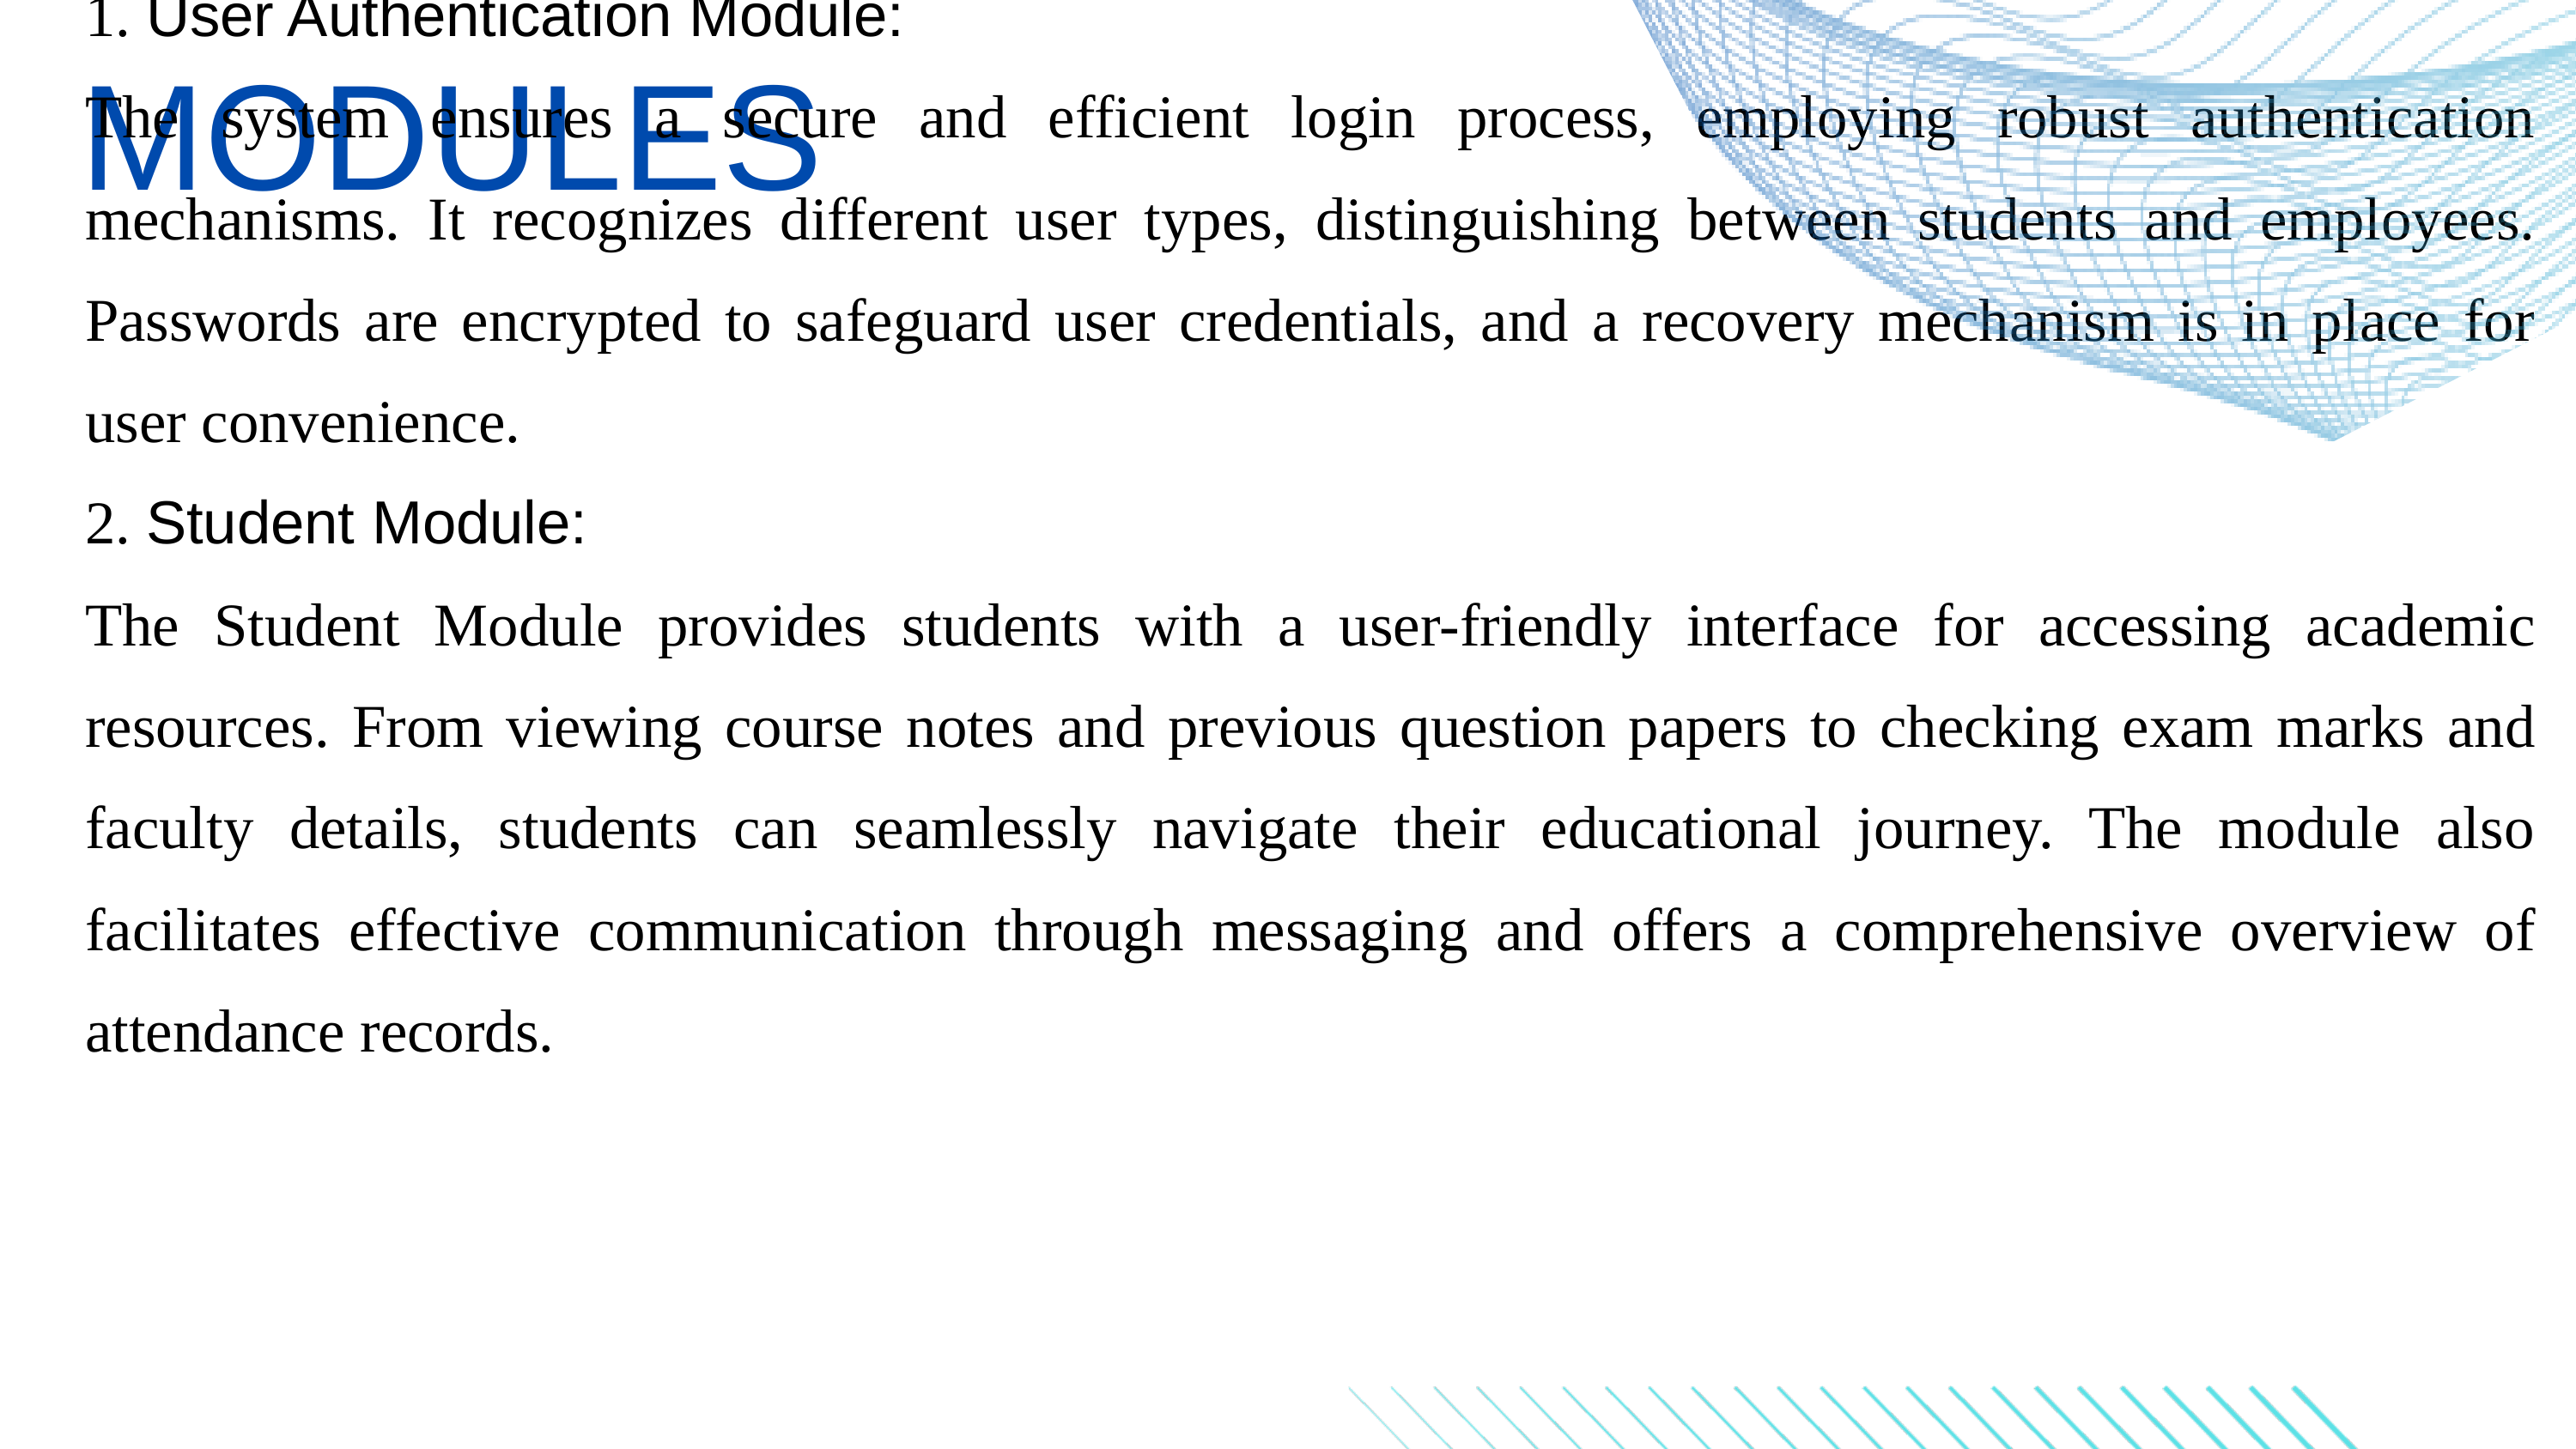

MODULES

1. User Authentication Module:
The system ensures a secure and efficient login process, employing robust authentication mechanisms. It recognizes different user types, distinguishing between students and employees. Passwords are encrypted to safeguard user credentials, and a recovery mechanism is in place for user convenience.
2. Student Module:
The Student Module provides students with a user-friendly interface for accessing academic resources. From viewing course notes and previous question papers to checking exam marks and faculty details, students can seamlessly navigate their educational journey. The module also facilitates effective communication through messaging and offers a comprehensive overview of attendance records.